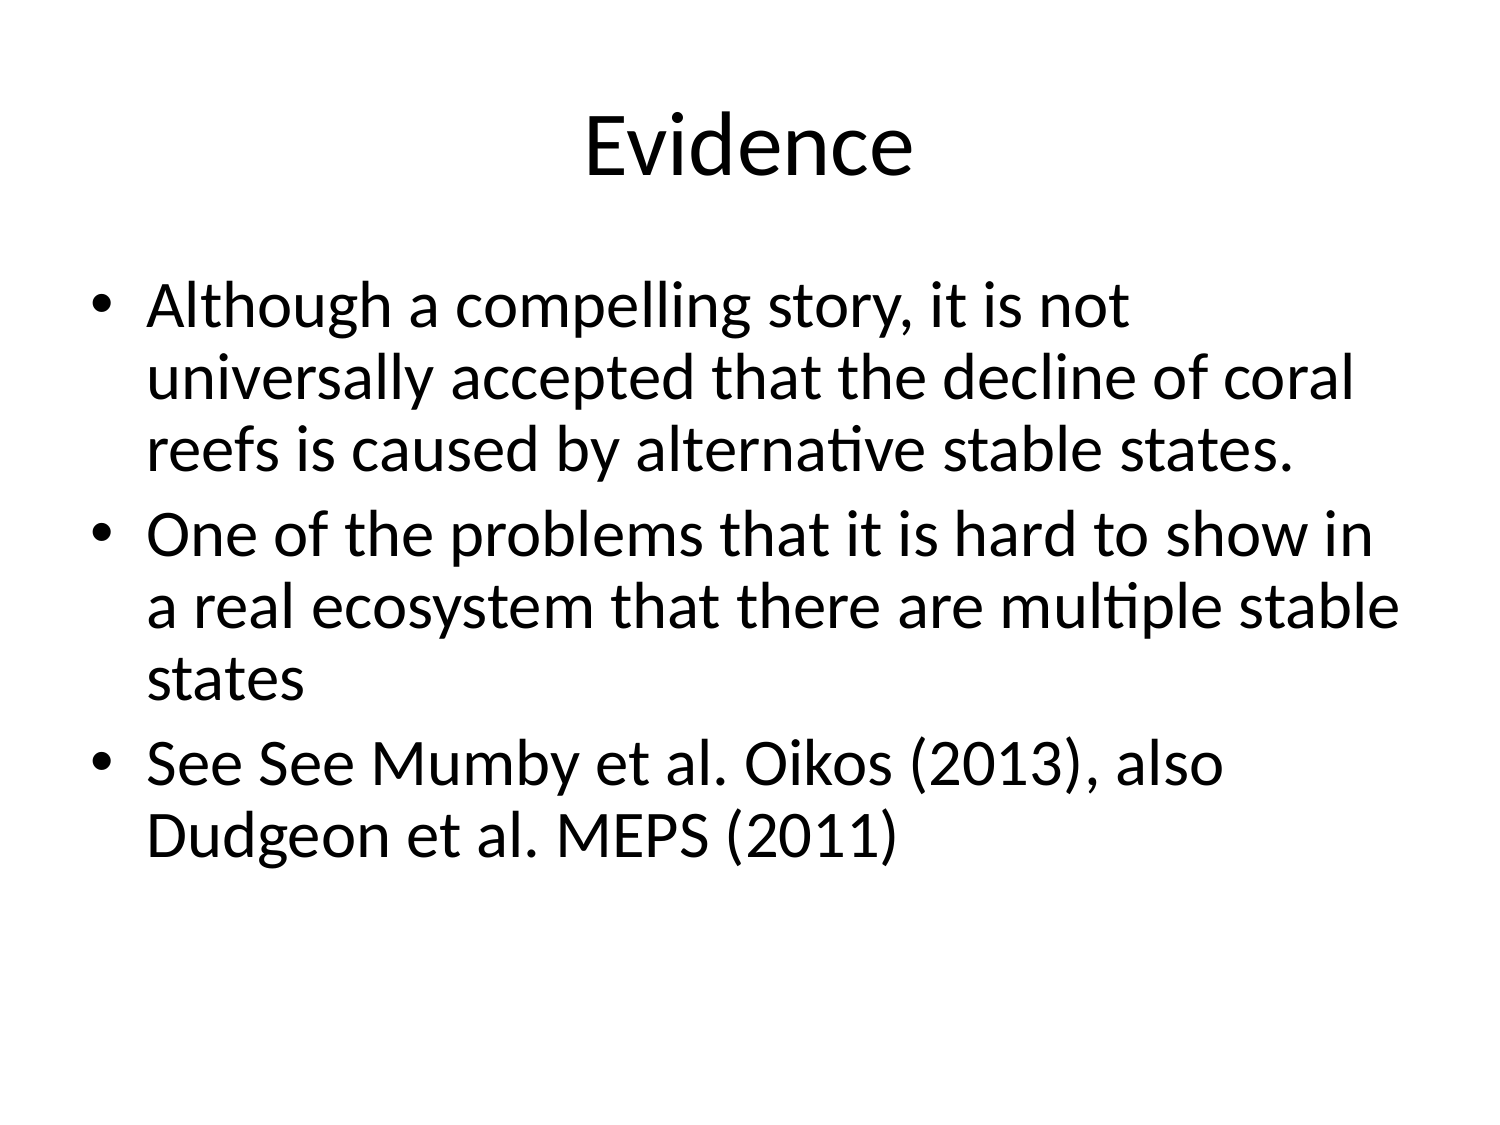

# Evidence
Although a compelling story, it is not universally accepted that the decline of coral reefs is caused by alternative stable states.
One of the problems that it is hard to show in a real ecosystem that there are multiple stable states
See See Mumby et al. Oikos (2013), also Dudgeon et al. MEPS (2011)